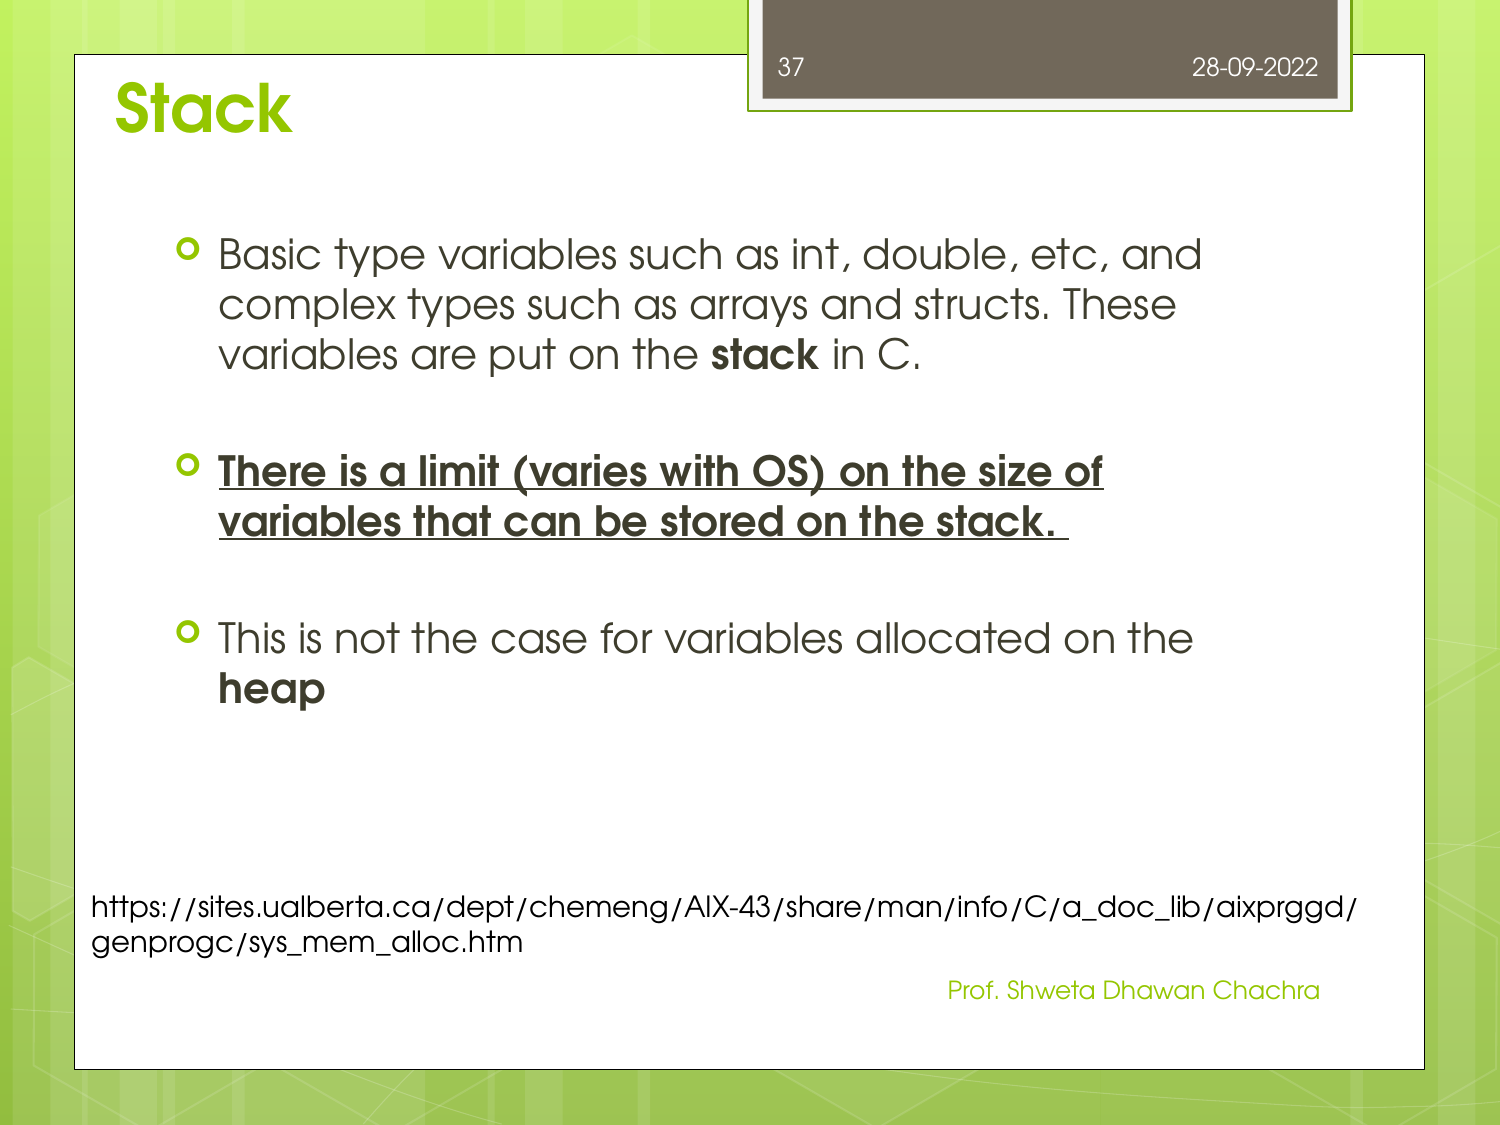

37
28-09-2022
# Stack
Basic type variables such as int, double, etc, and complex types such as arrays and structs. These variables are put on the stack in C.

There is a limit (varies with OS) on the size of variables that can be stored on the stack.

This is not the case for variables allocated on the heap
https://sites.ualberta.ca/dept/chemeng/AIX-43/share/man/info/C/a_doc_lib/aixprggd/genprogc/sys_mem_alloc.htm
Prof. Shweta Dhawan Chachra